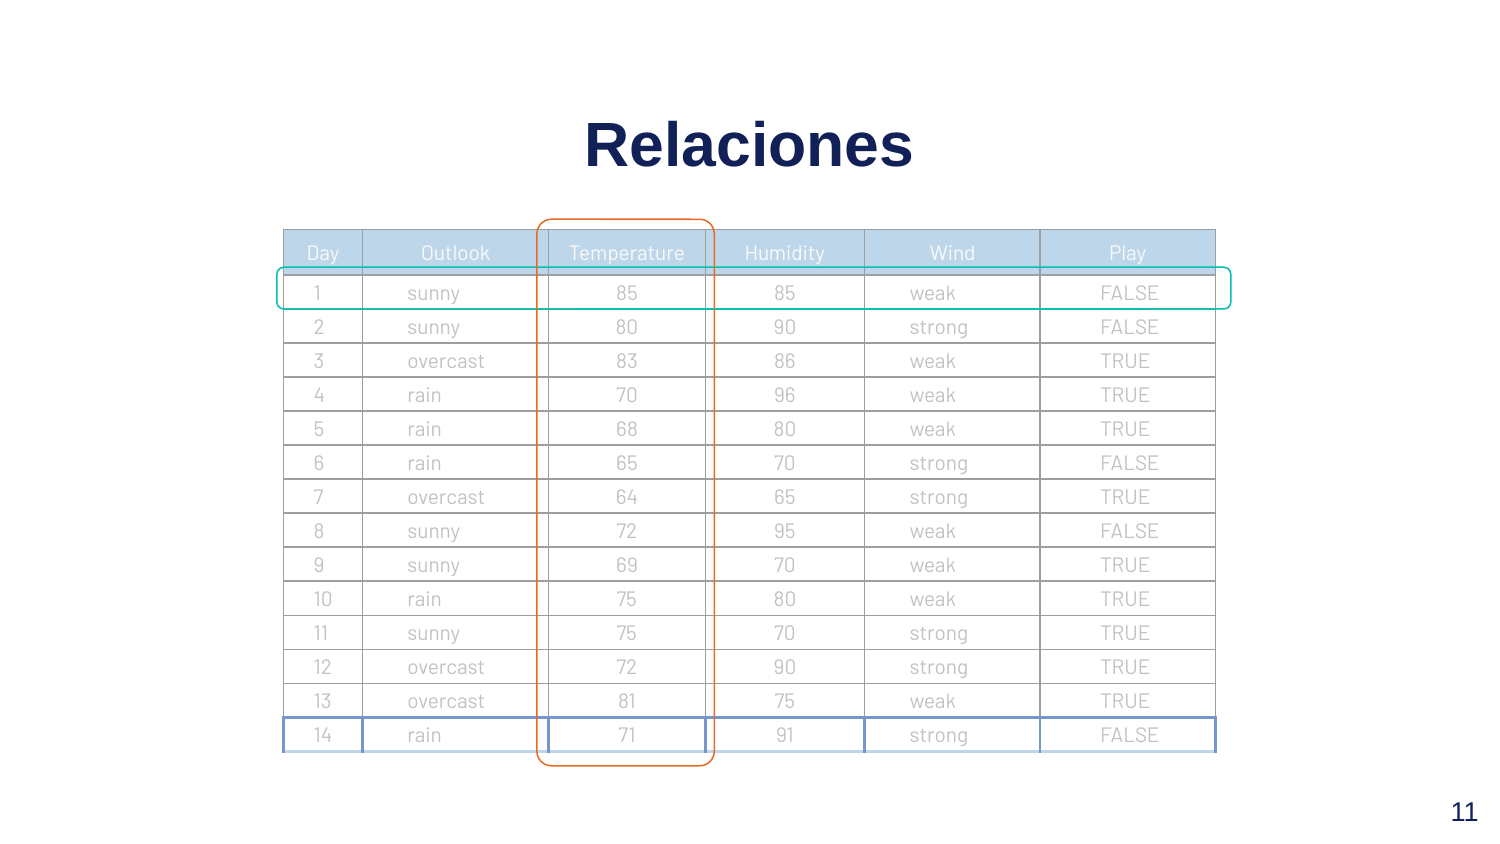

# Relaciones

| Day | Outlook | Temperature | Humidity | Wind | Play |
| --- | --- | --- | --- | --- | --- |
| 1 | sunny | 85 | 85 | weak | FALSE |
| 2 | sunny | 80 | 90 | strong | FALSE |
| 3 | overcast | 83 | 86 | weak | TRUE |
| 4 | rain | 70 | 96 | weak | TRUE |
| 5 | rain | 68 | 80 | weak | TRUE |
| 6 | rain | 65 | 70 | strong | FALSE |
| 7 | overcast | 64 | 65 | strong | TRUE |
| 8 | sunny | 72 | 95 | weak | FALSE |
| 9 | sunny | 69 | 70 | weak | TRUE |
| 10 | rain | 75 | 80 | weak | TRUE |
| 11 | sunny | 75 | 70 | strong | TRUE |
| 12 | overcast | 72 | 90 | strong | TRUE |
| 13 | overcast | 81 | 75 | weak | TRUE |
| 14 | rain | 71 | 91 | strong | FALSE |

11